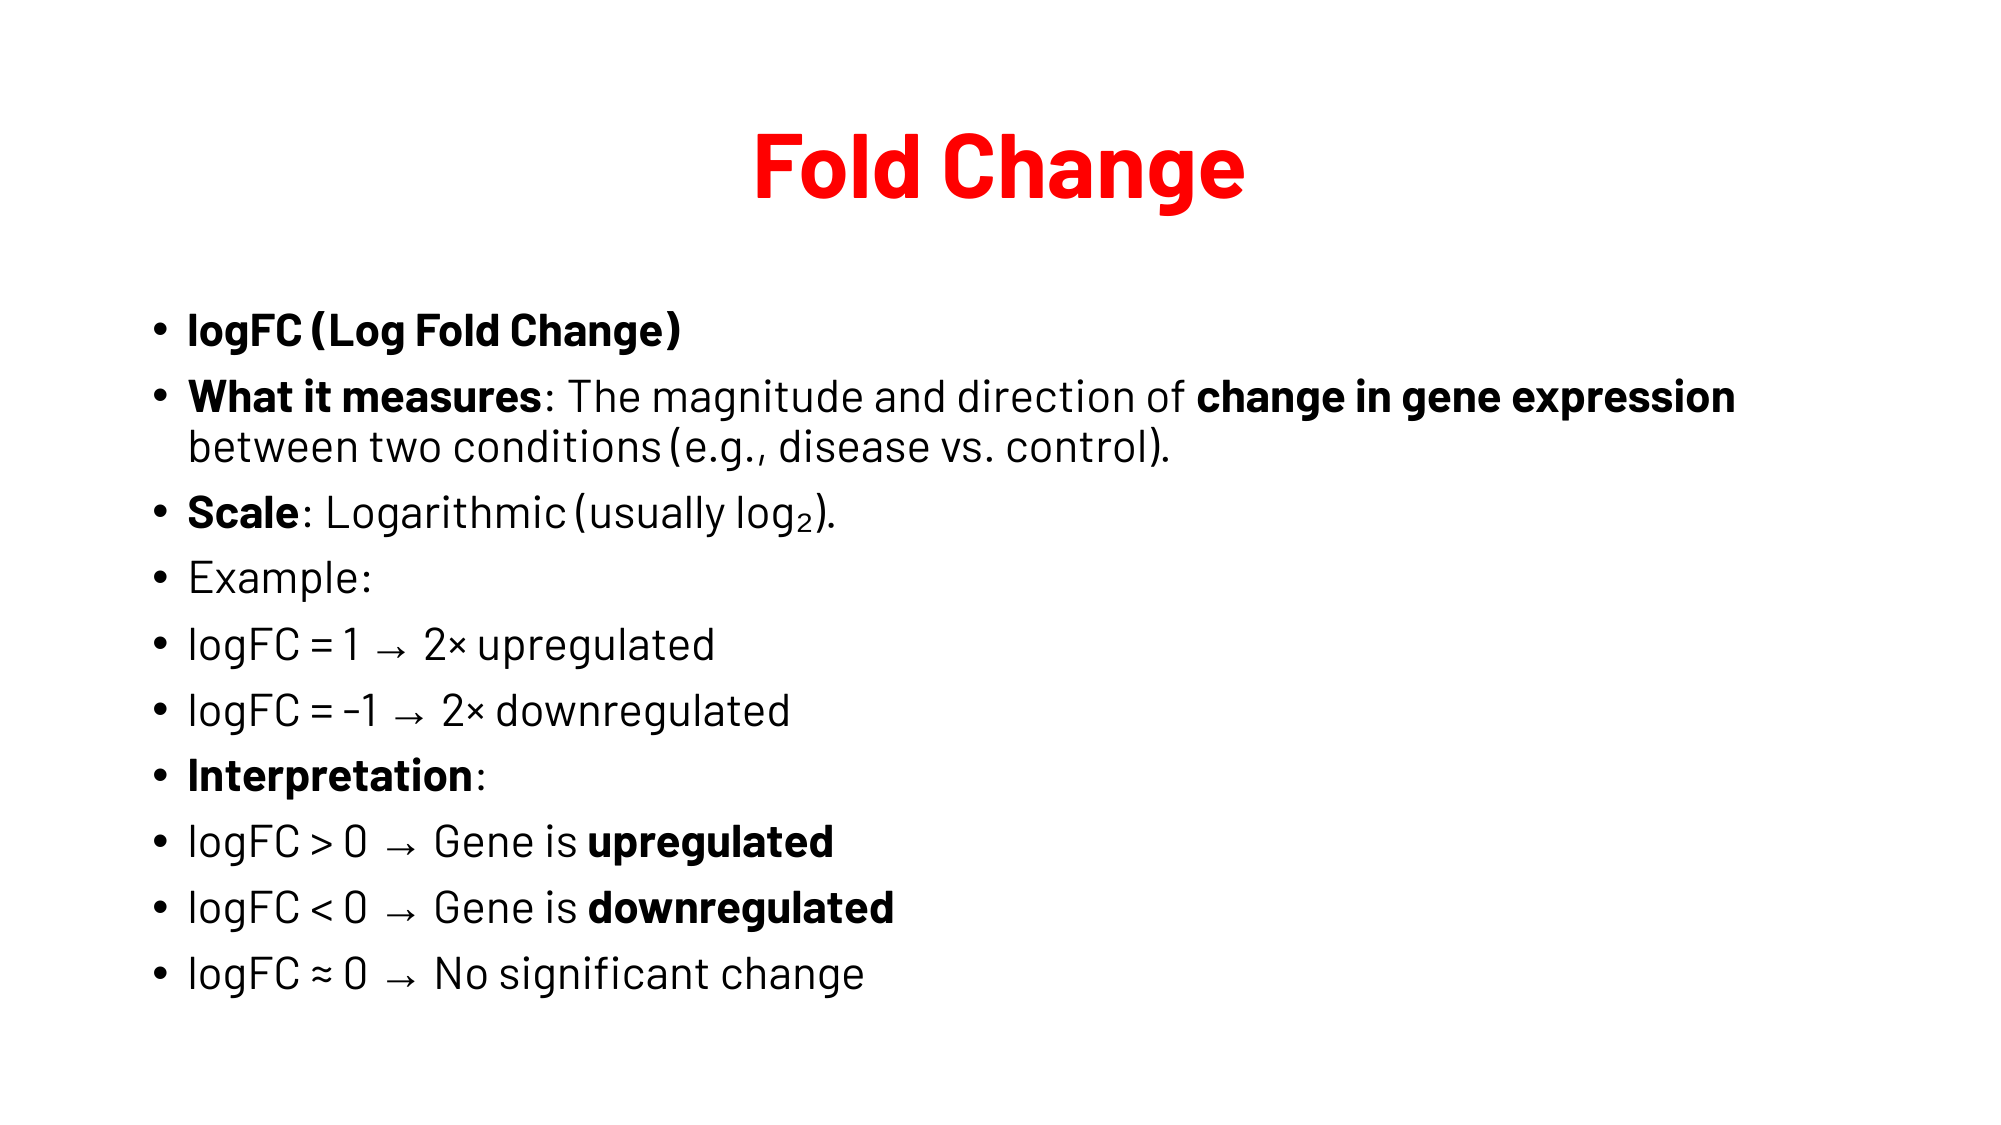

# Fold Change
logFC (Log Fold Change)
What it measures: The magnitude and direction of change in gene expression between two conditions (e.g., disease vs. control).
Scale: Logarithmic (usually log₂).
Example:
logFC = 1 → 2× upregulated
logFC = -1 → 2× downregulated
Interpretation:
logFC > 0 → Gene is upregulated
logFC < 0 → Gene is downregulated
logFC ≈ 0 → No significant change